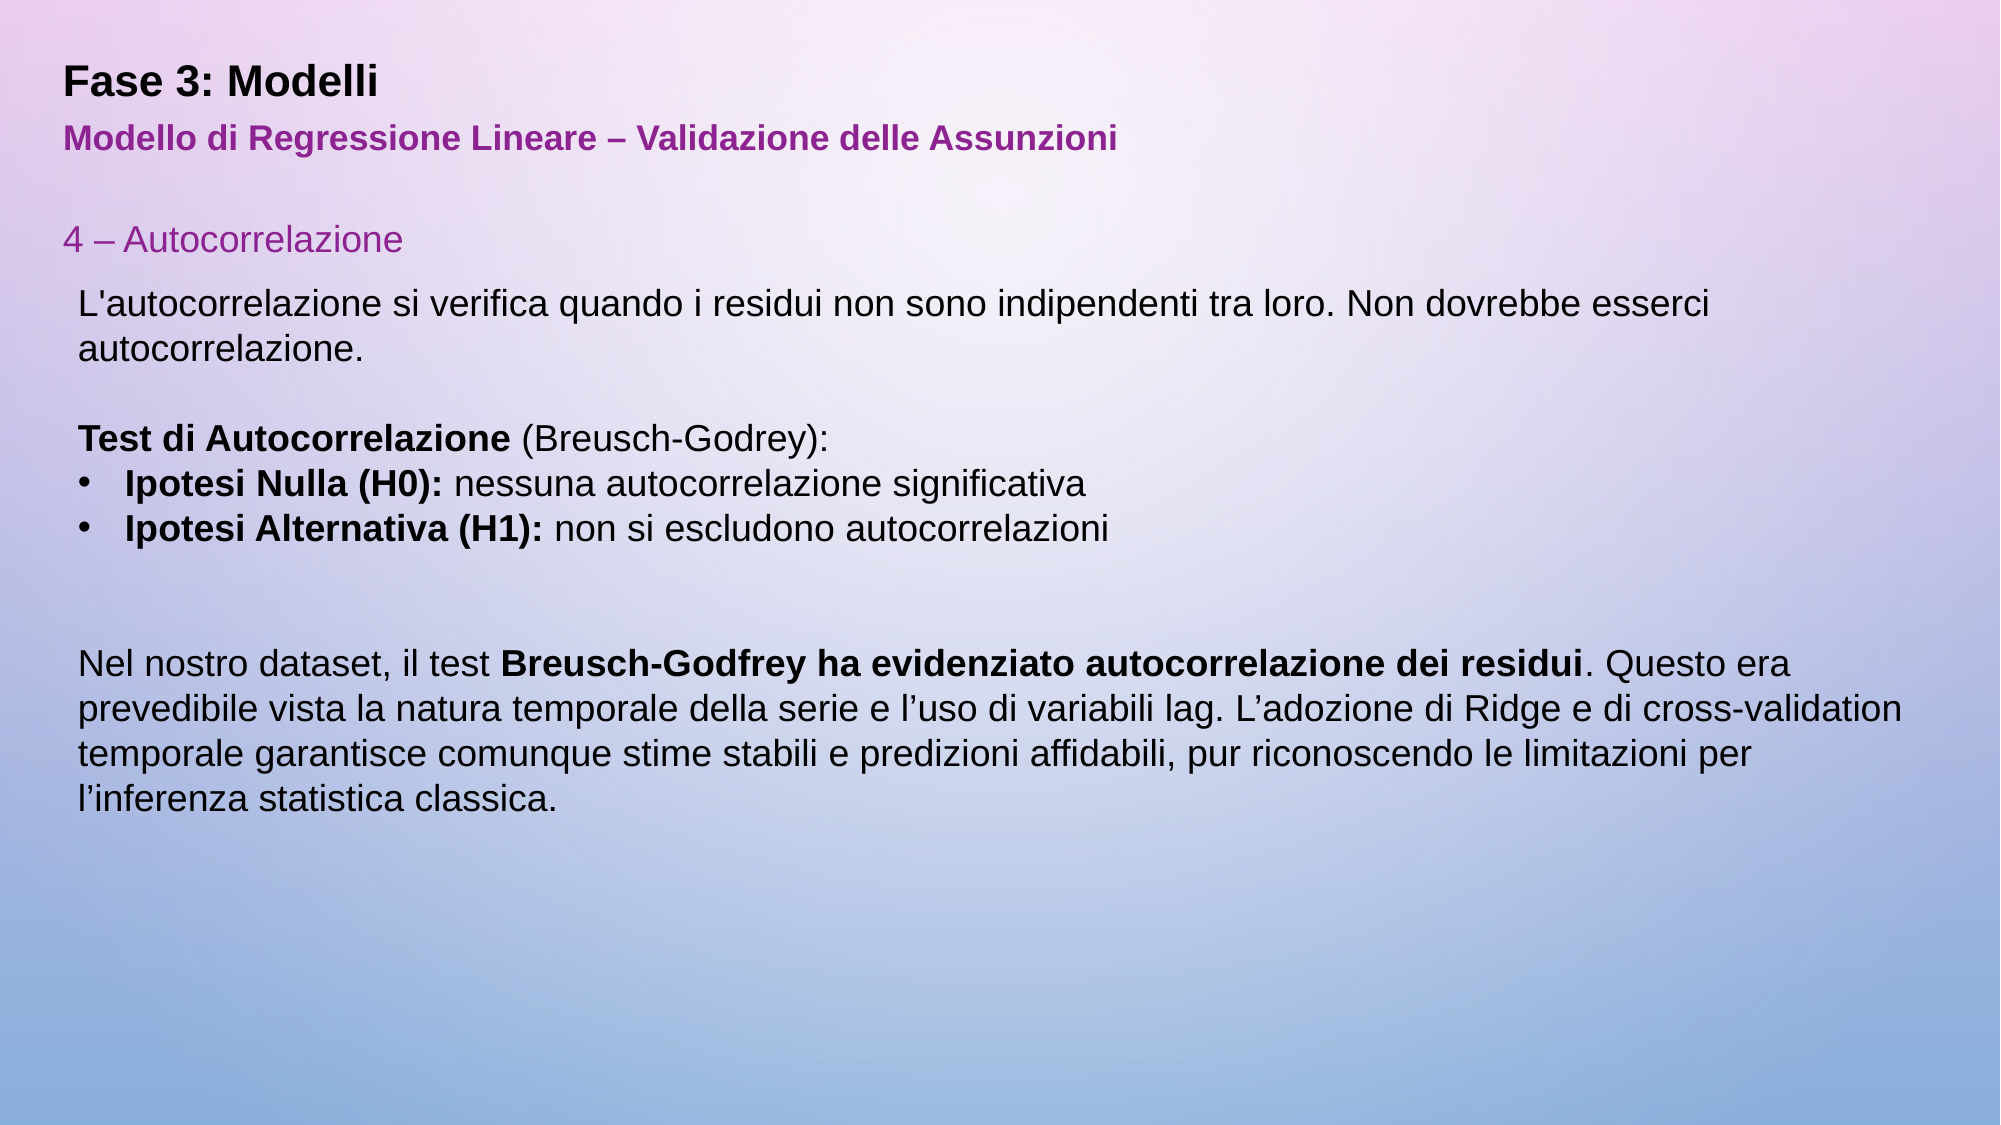

Fase 3: Modelli
Modello di Regressione Lineare – Validazione delle Assunzioni
4 – Autocorrelazione
L'autocorrelazione si verifica quando i residui non sono indipendenti tra loro. Non dovrebbe esserci autocorrelazione.

Test di Autocorrelazione (Breusch-Godrey):
Ipotesi Nulla (H0): nessuna autocorrelazione significativa
Ipotesi Alternativa (H1): non si escludono autocorrelazioni

Nel nostro dataset, il test Breusch-Godfrey ha evidenziato autocorrelazione dei residui. Questo era prevedibile vista la natura temporale della serie e l’uso di variabili lag. L’adozione di Ridge e di cross-validation temporale garantisce comunque stime stabili e predizioni affidabili, pur riconoscendo le limitazioni per l’inferenza statistica classica.